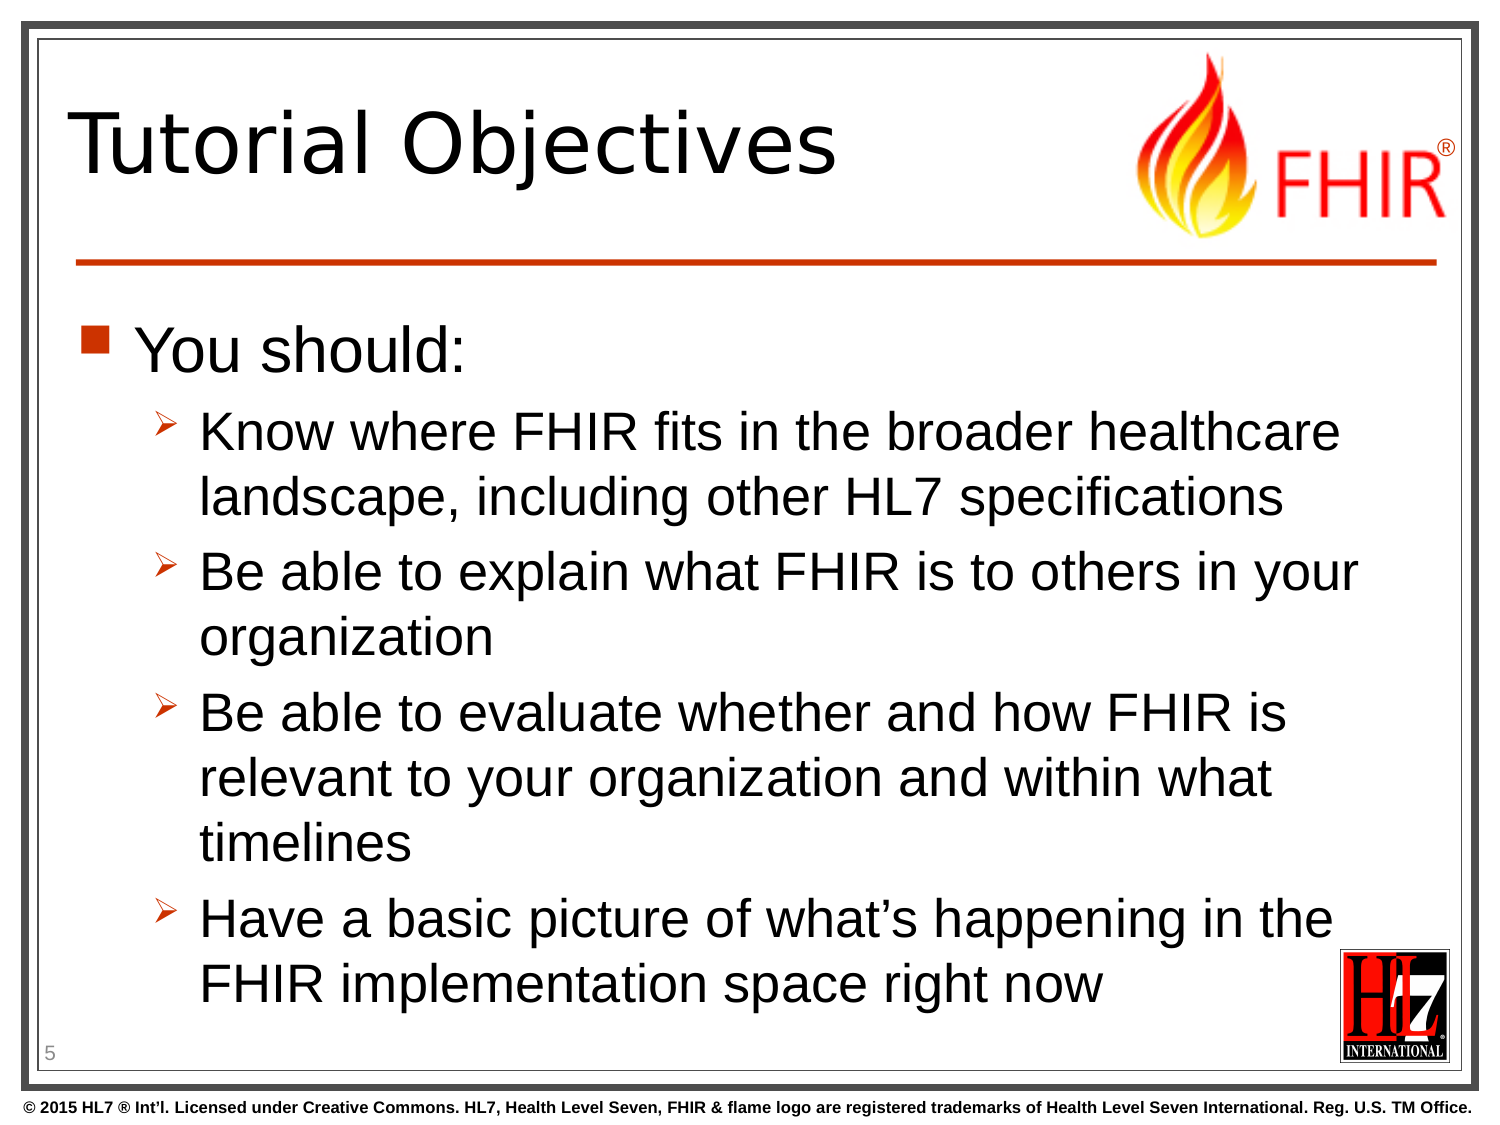

# Tutorial Objectives
You should:
Know where FHIR fits in the broader healthcare landscape, including other HL7 specifications
Be able to explain what FHIR is to others in your organization
Be able to evaluate whether and how FHIR is relevant to your organization and within what timelines
Have a basic picture of what’s happening in the FHIR implementation space right now
5